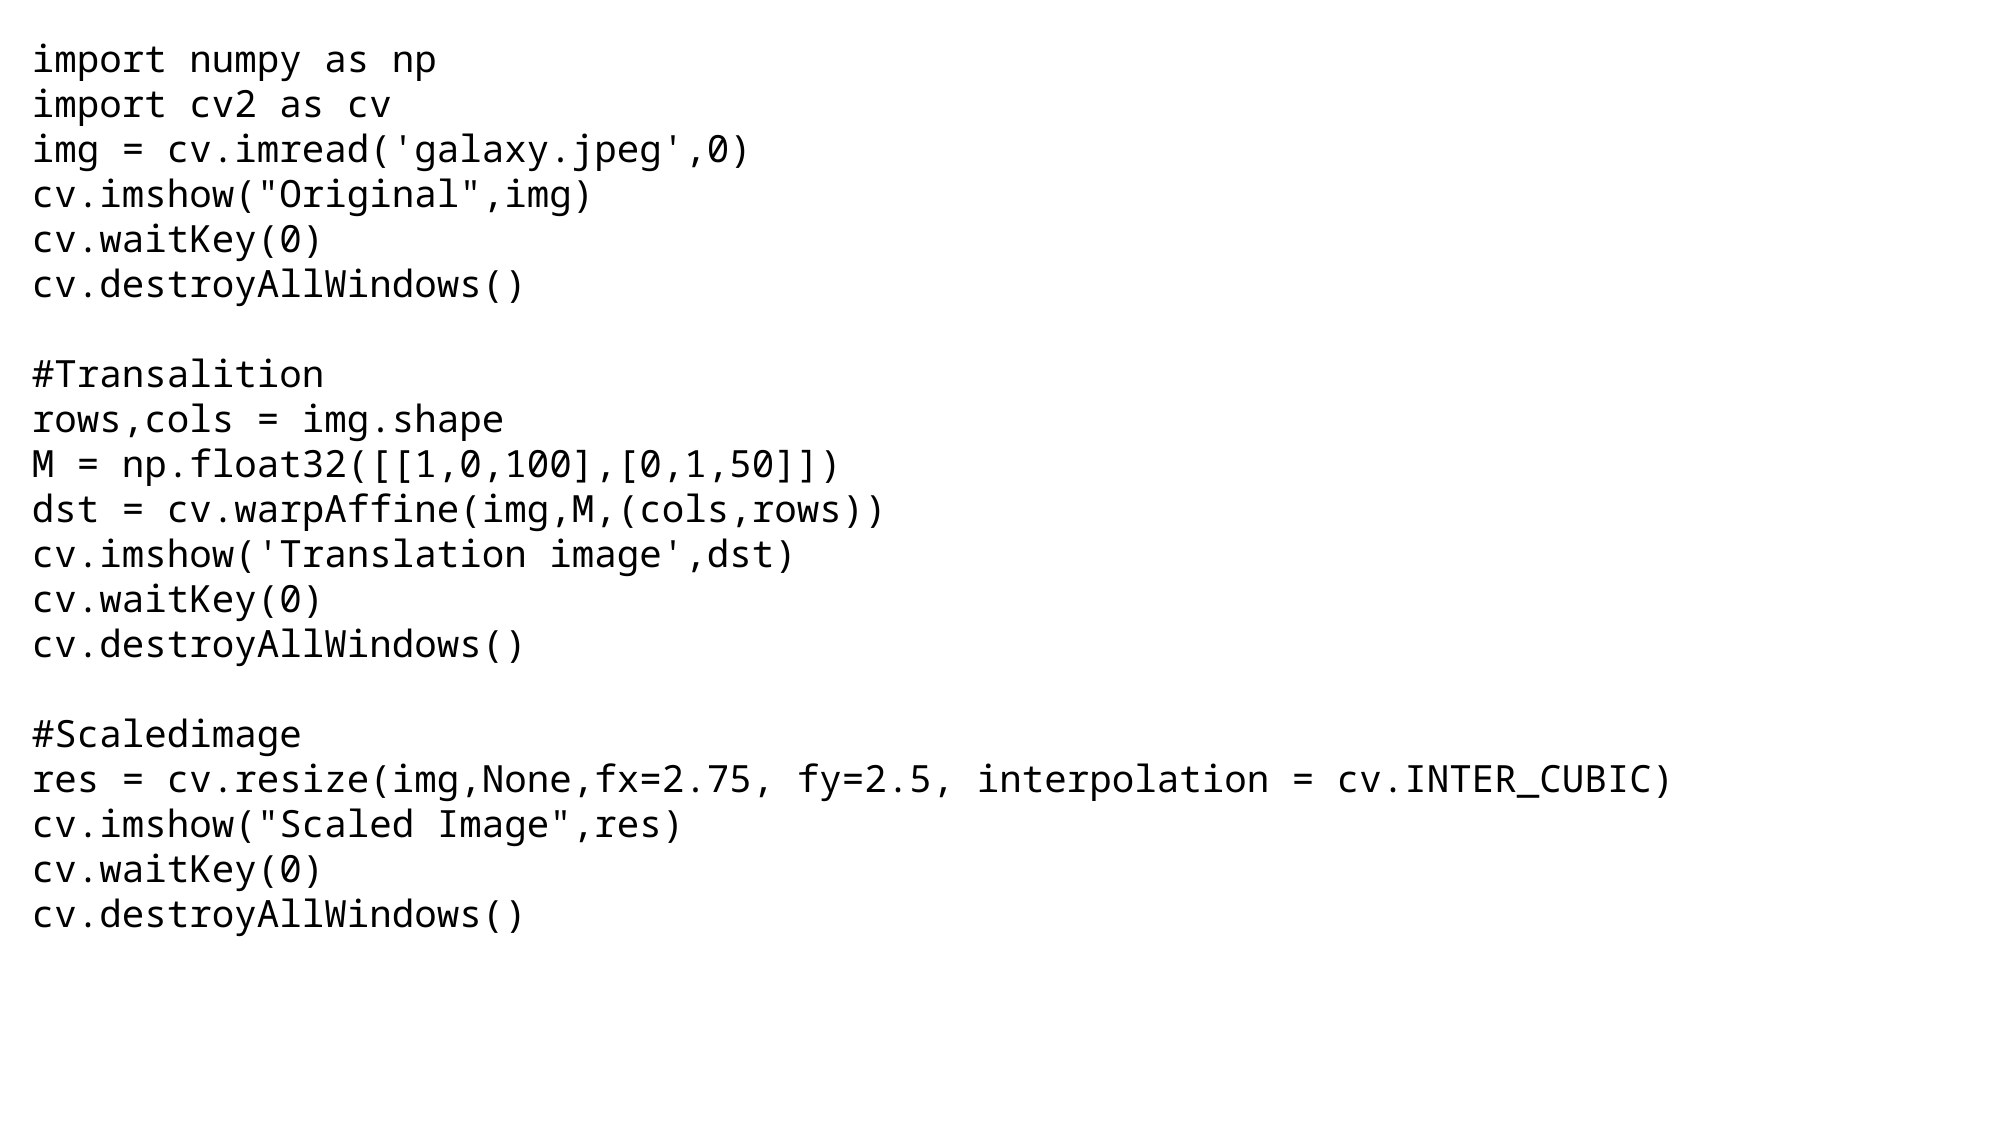

import numpy as np
import cv2 as cv
img = cv.imread('galaxy.jpeg',0)
cv.imshow("Original",img)
cv.waitKey(0)
cv.destroyAllWindows()
#Transalition
rows,cols = img.shape
M = np.float32([[1,0,100],[0,1,50]])
dst = cv.warpAffine(img,M,(cols,rows))
cv.imshow('Translation image',dst)
cv.waitKey(0)
cv.destroyAllWindows()
#Scaledimage
res = cv.resize(img,None,fx=2.75, fy=2.5, interpolation = cv.INTER_CUBIC)
cv.imshow("Scaled Image",res)
cv.waitKey(0)
cv.destroyAllWindows()

# PANTONE® COLOUR OF THE YEAR 2022